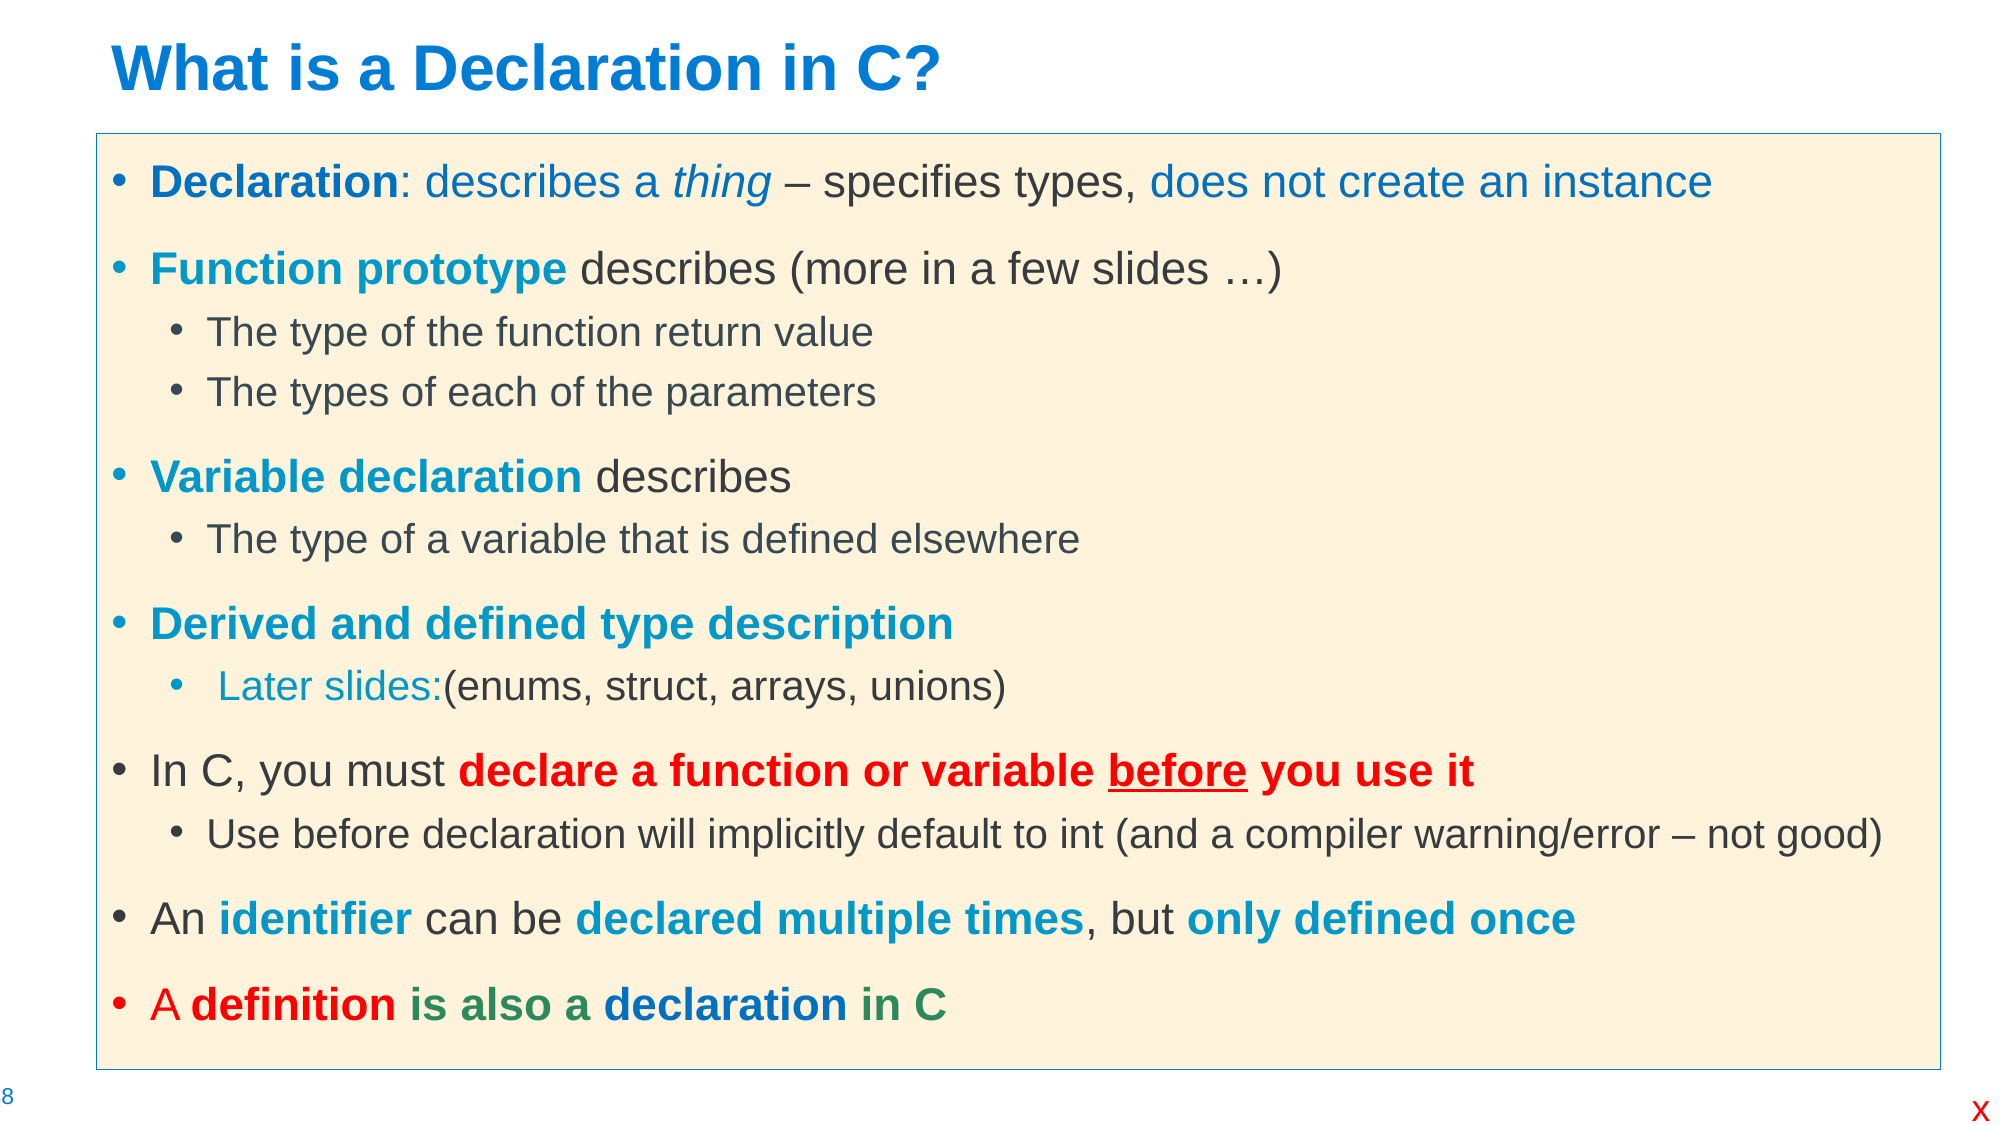

# What is a Declaration in C?
Declaration: describes a thing – specifies types, does not create an instance
Function prototype describes (more in a few slides …)
The type of the function return value
The types of each of the parameters
Variable declaration describes
The type of a variable that is defined elsewhere
Derived and defined type description
 Later slides:(enums, struct, arrays, unions)
In C, you must declare a function or variable before you use it
Use before declaration will implicitly default to int (and a compiler warning/error – not good)
An identifier can be declared multiple times, but only defined once
A definition is also a declaration in C
x